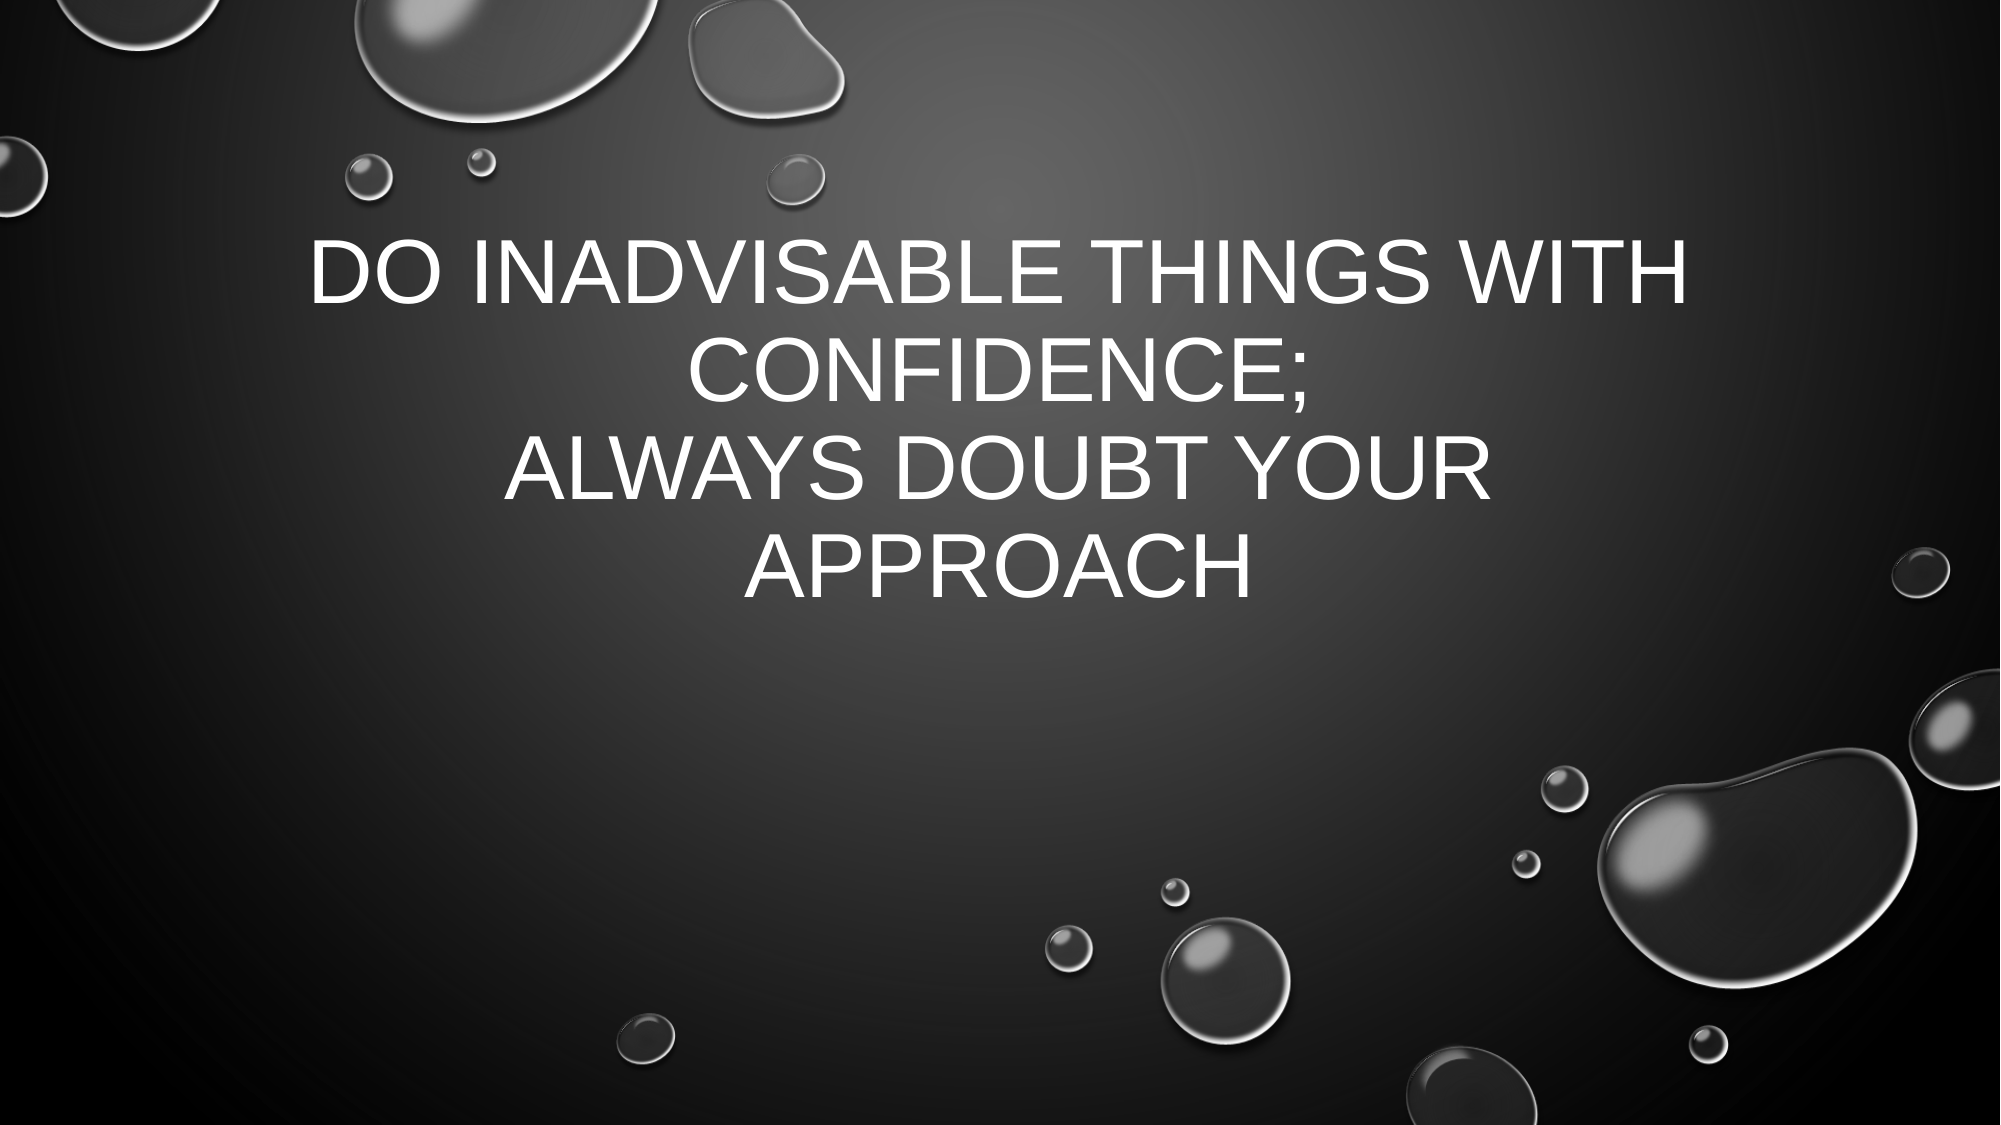

# Do inadvisable things with confidence; Always doubt your approach